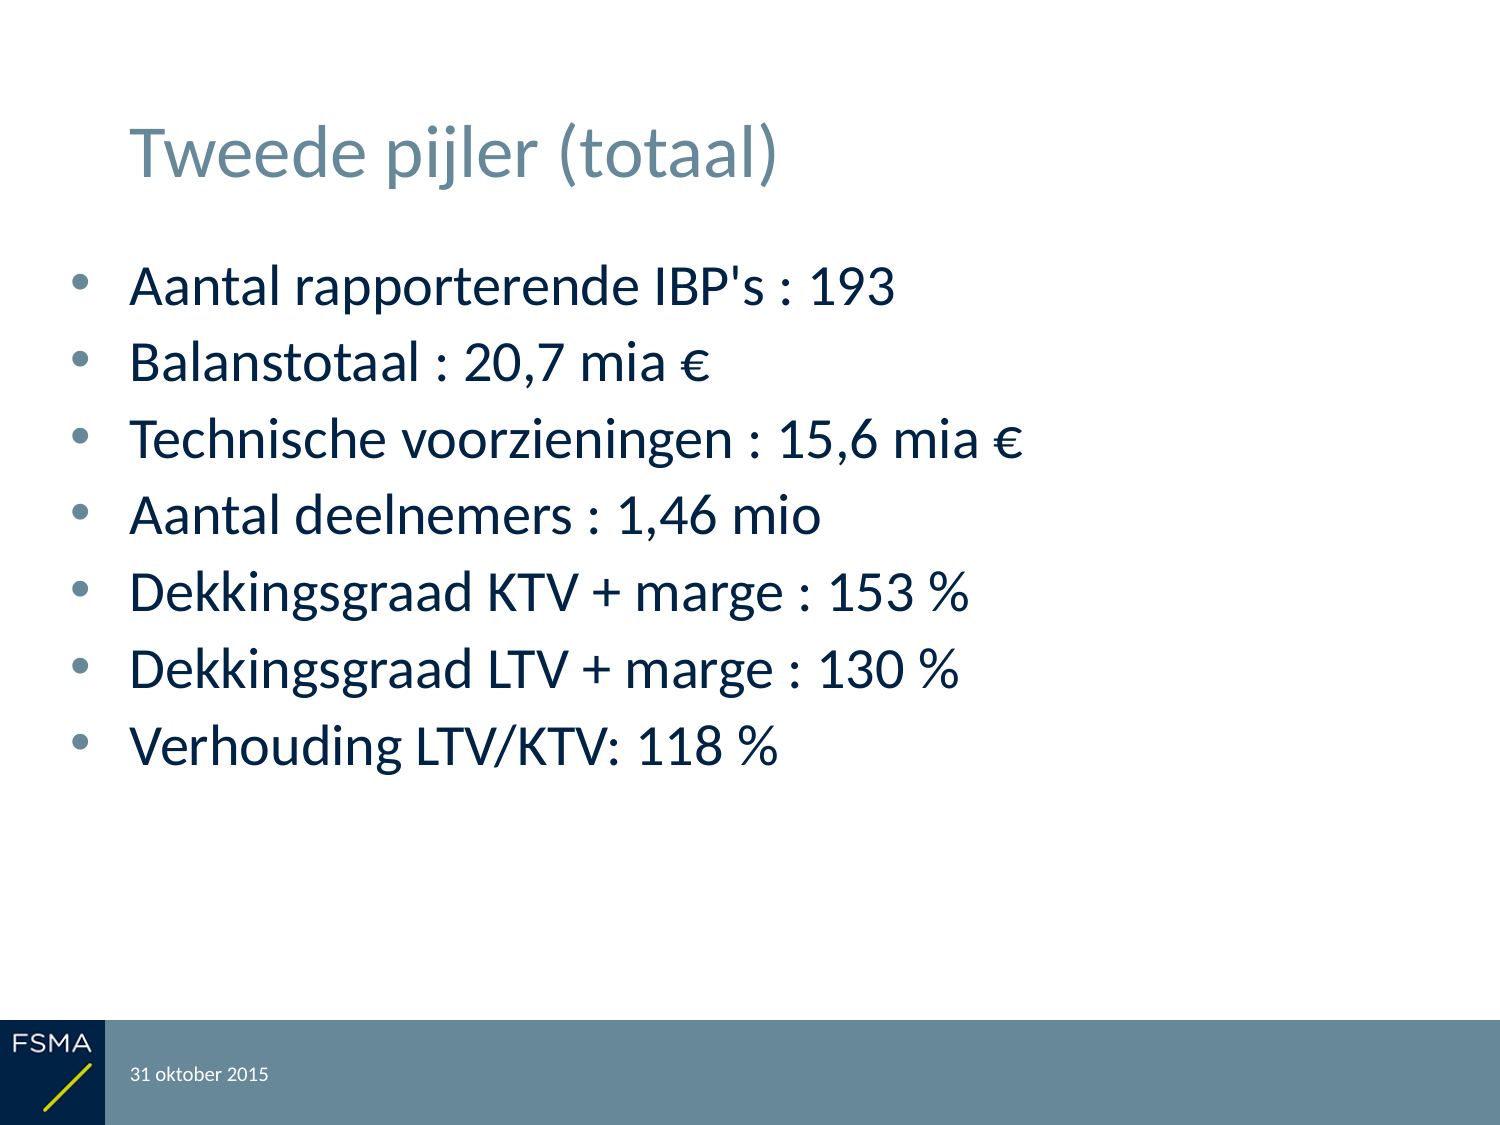

# Tweede pijler (totaal)
Aantal rapporterende IBP's : 193
Balanstotaal : 20,7 mia €
Technische voorzieningen : 15,6 mia €
Aantal deelnemers : 1,46 mio
Dekkingsgraad KTV + marge : 153 %
Dekkingsgraad LTV + marge : 130 %
Verhouding LTV/KTV: 118 %
31 oktober 2015
Rapportering over het boekjaar 2014
20